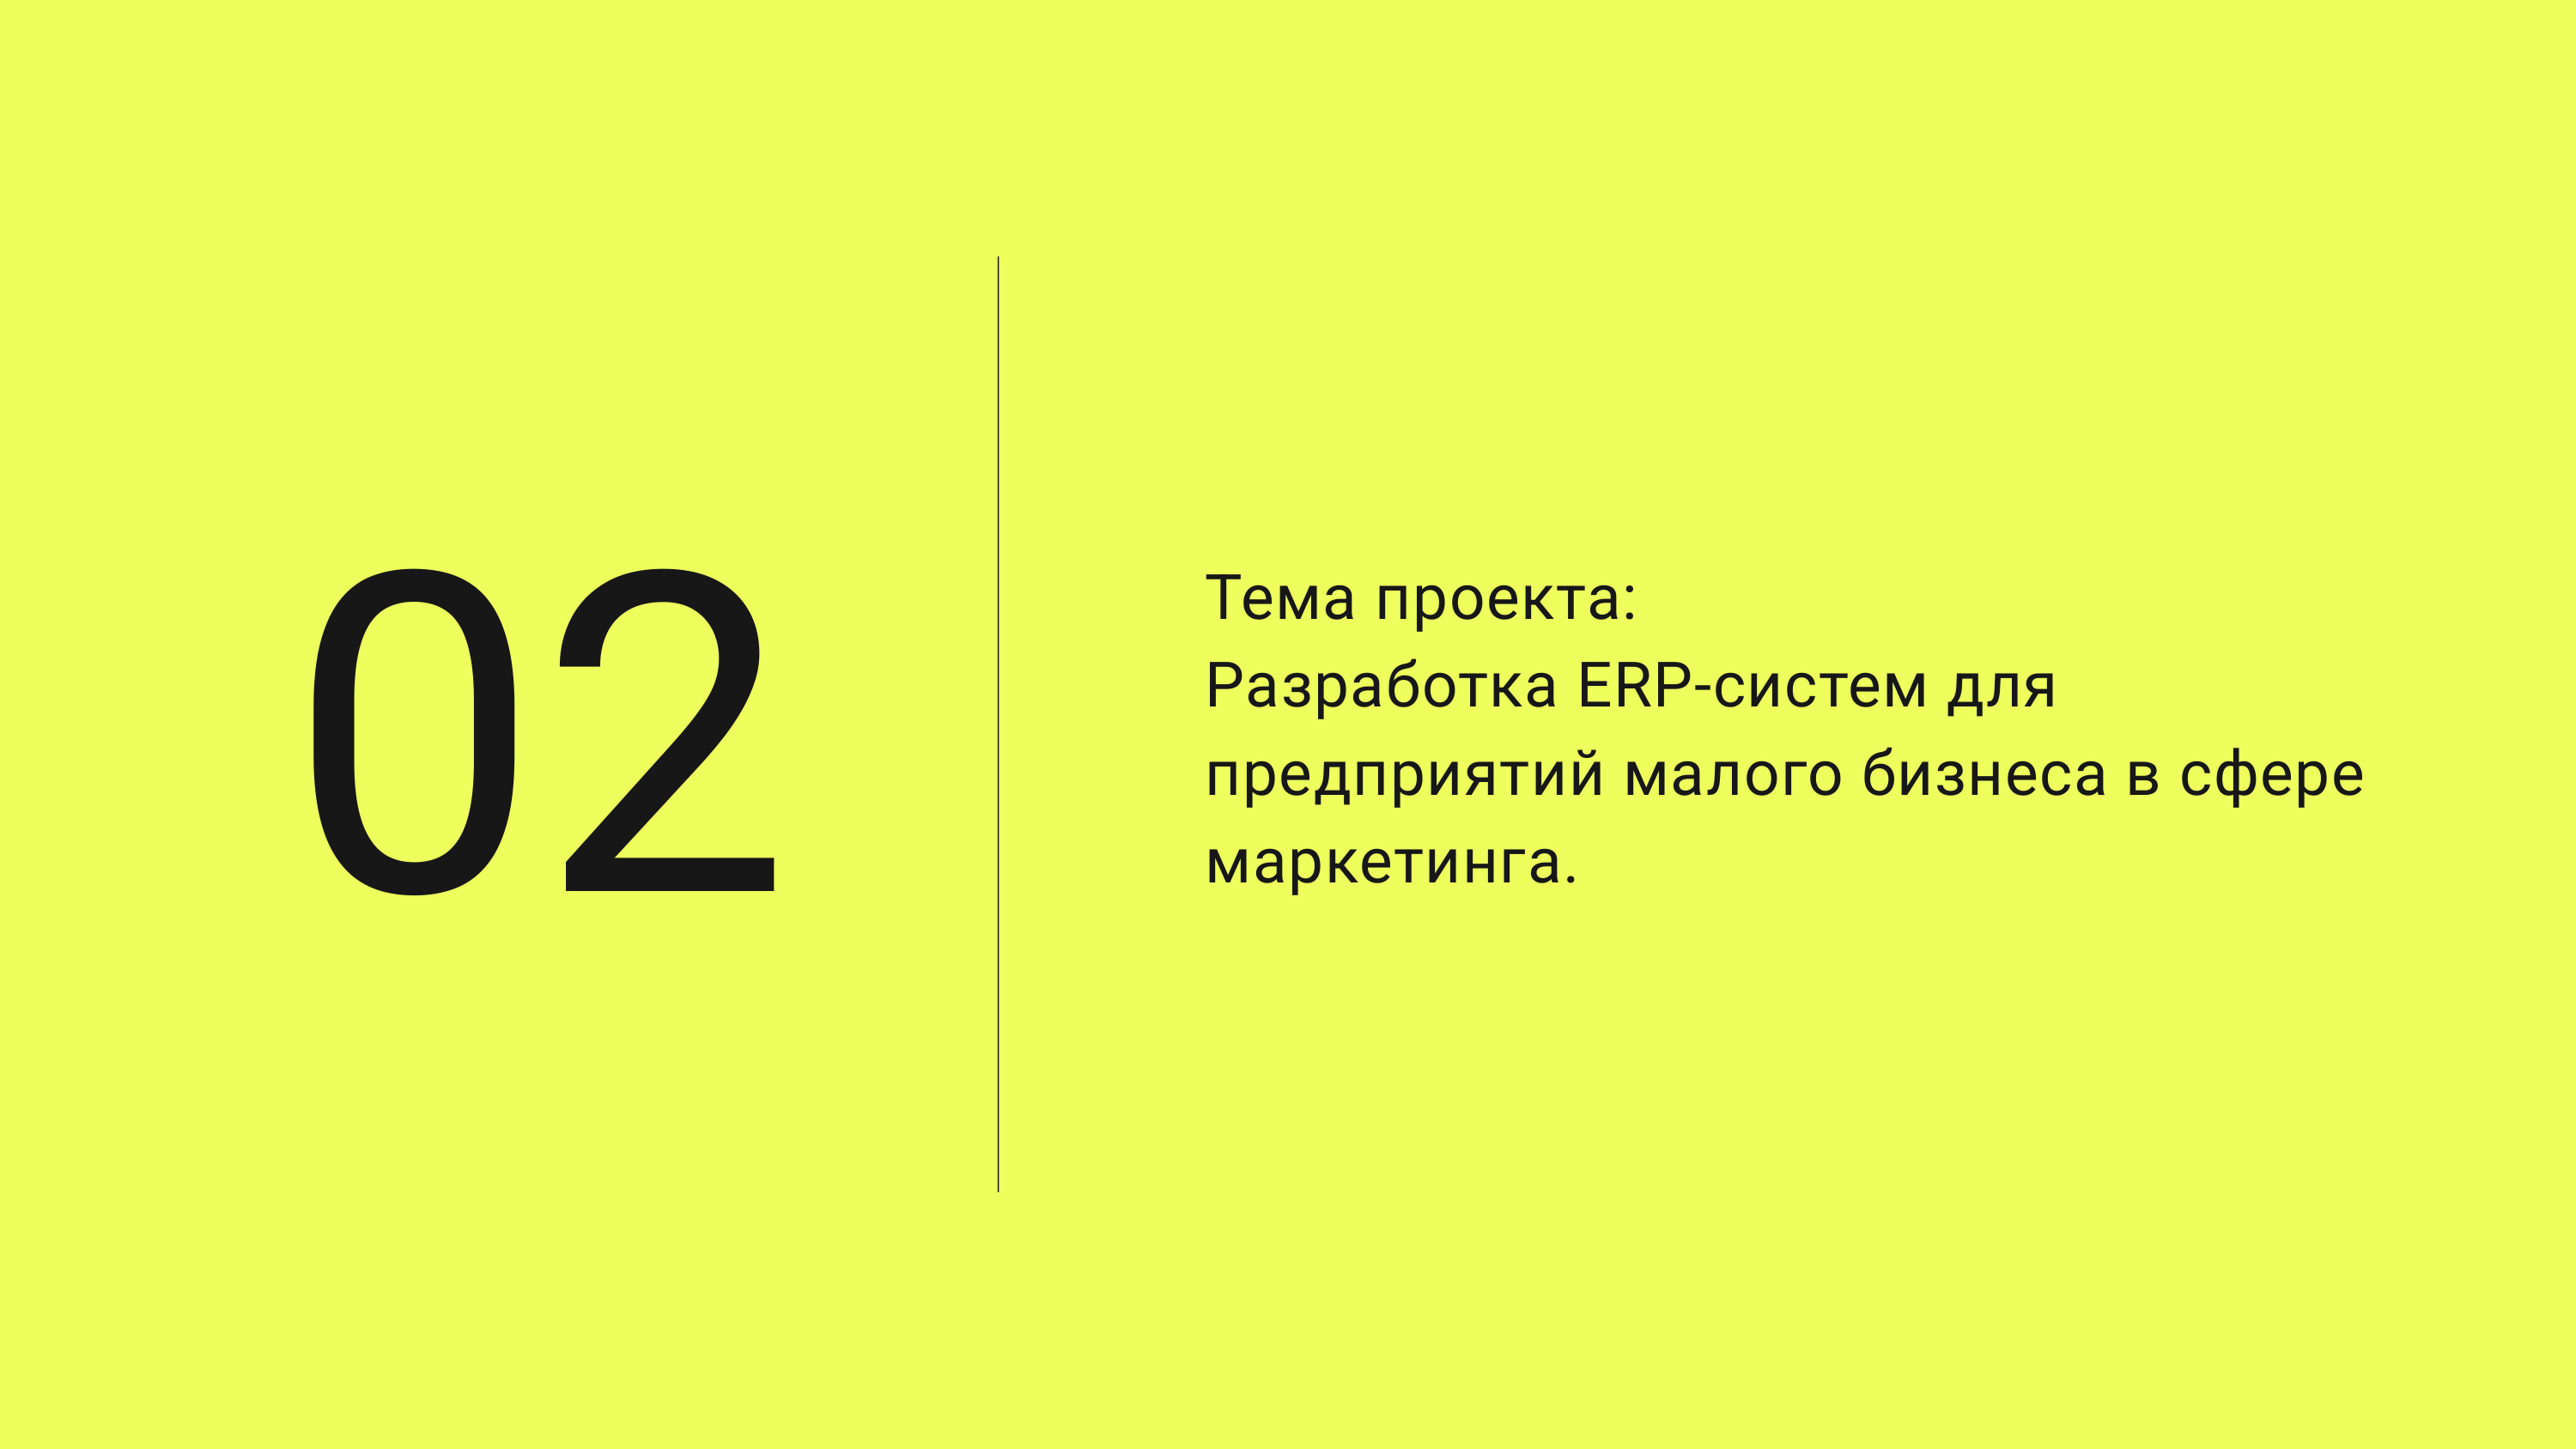

02
Тема проекта:
Разработка ERP-систем для предприятий малого бизнеса в сфере маркетинга.